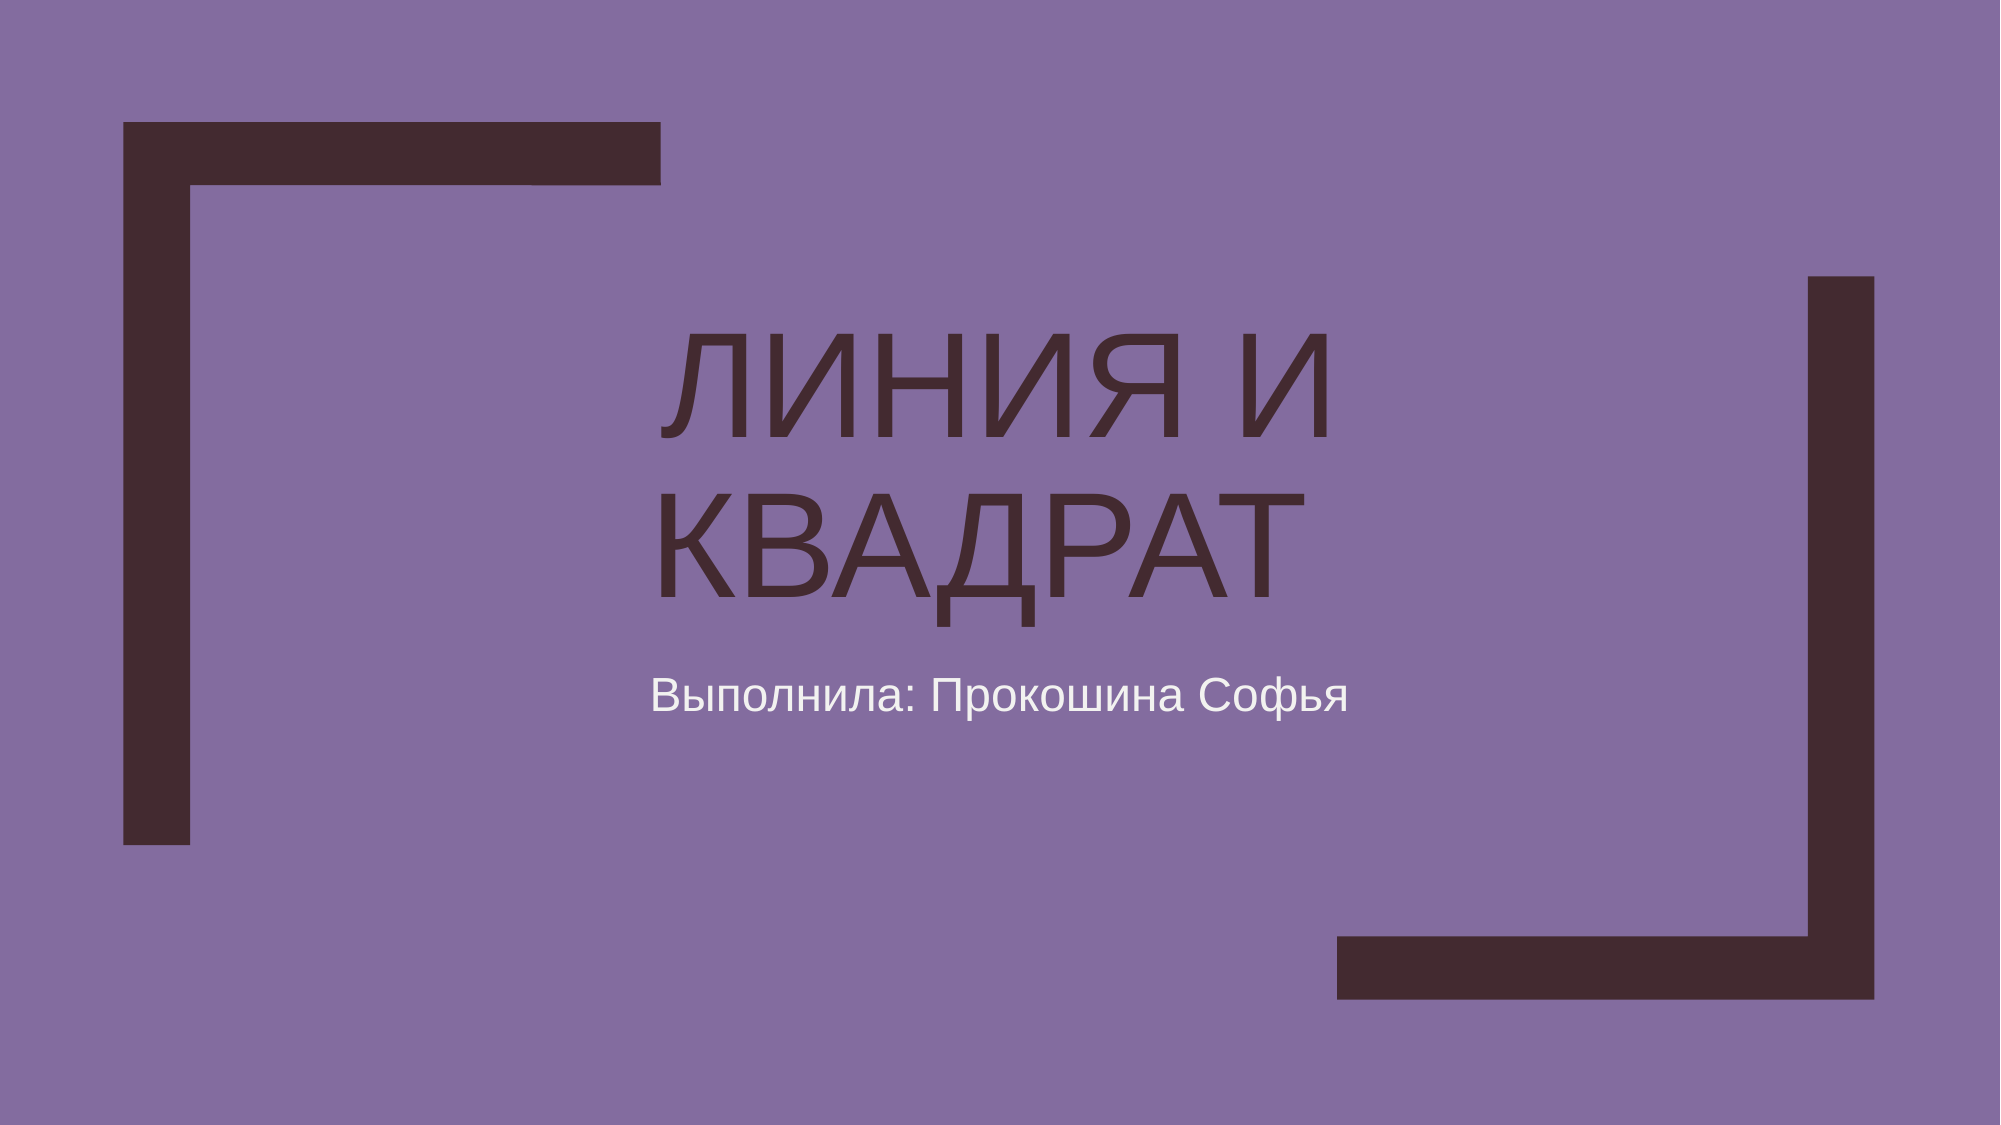

# Линия и Квадрат
Выполнила: Прокошина Софья